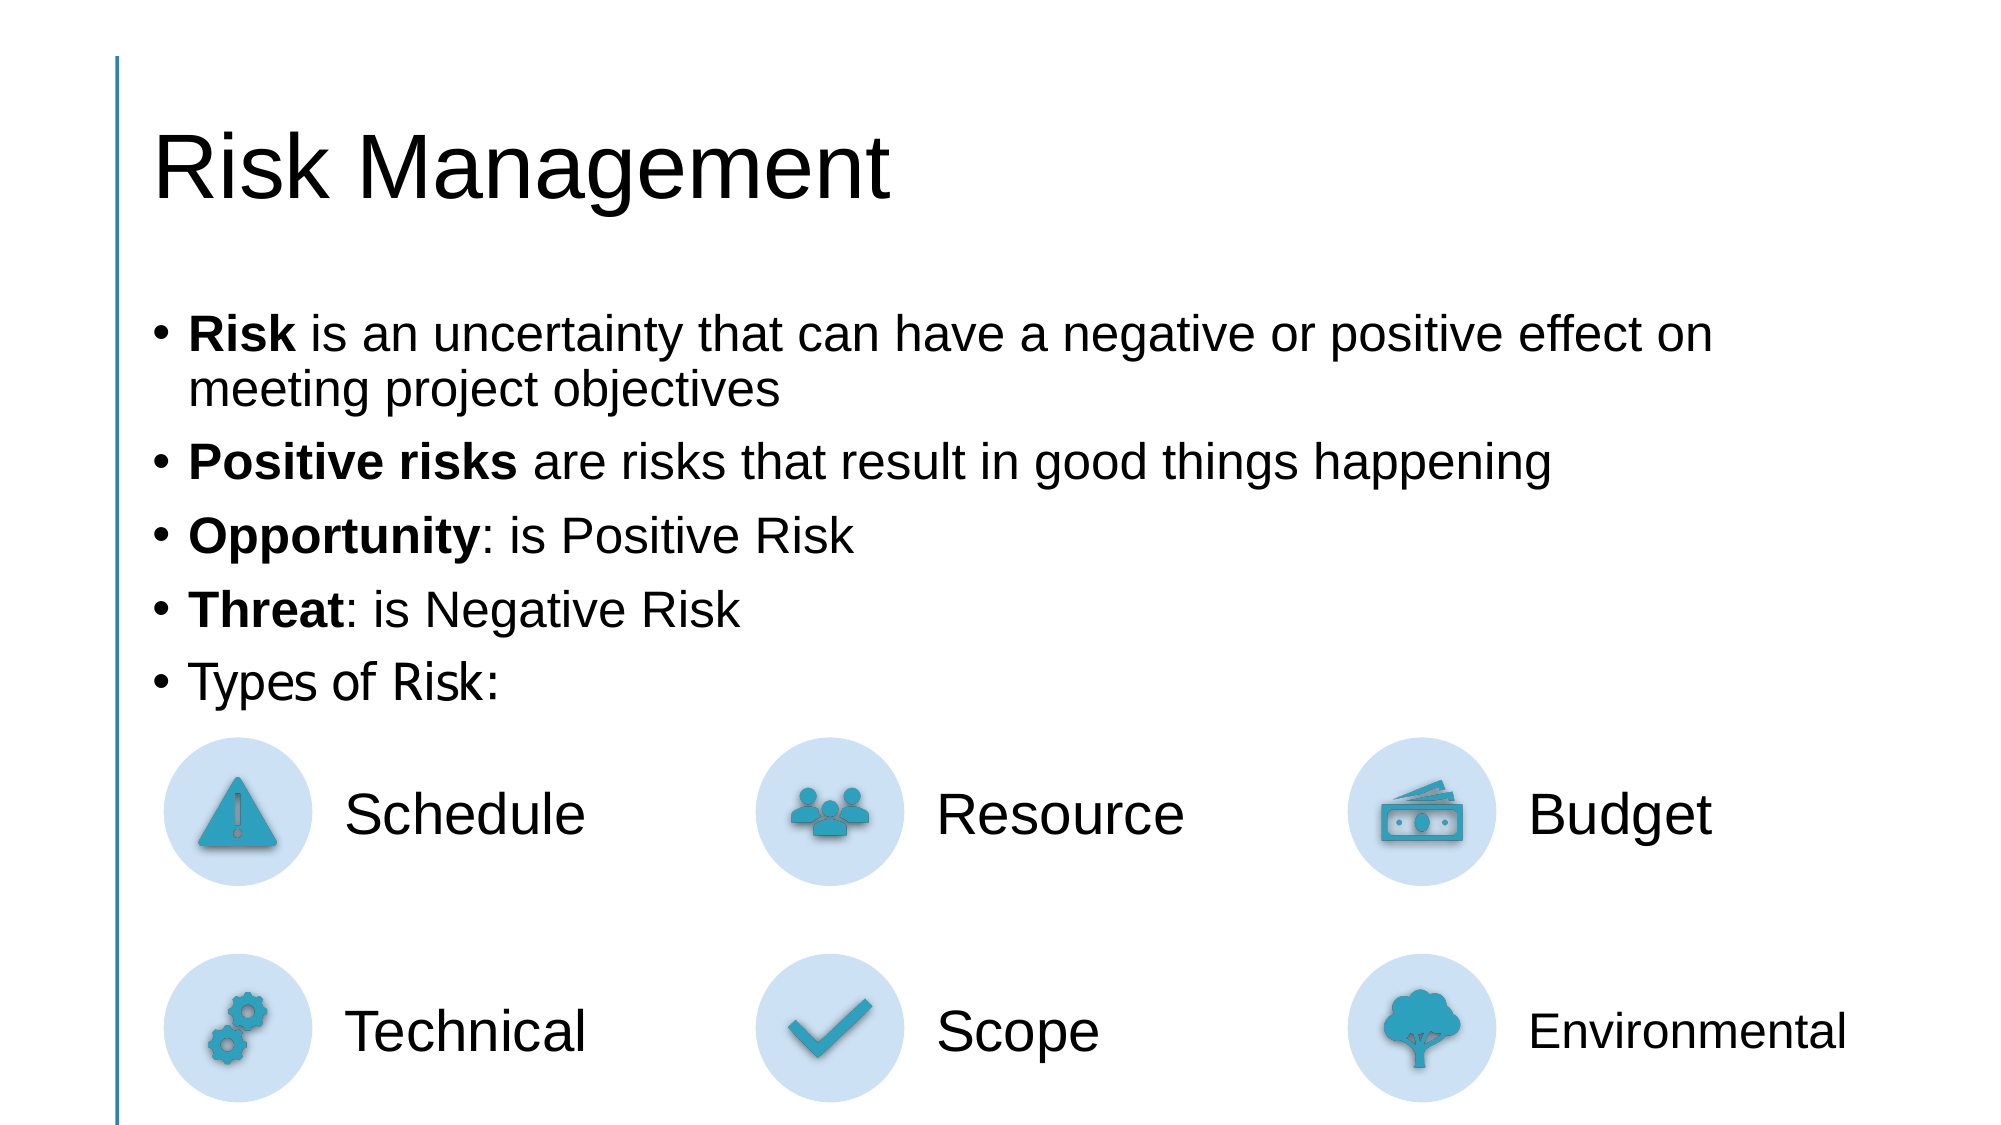

# Risk Management
Risk is an uncertainty that can have a negative or positive effect on meeting project objectives
Positive risks are risks that result in good things happening
Opportunity: is Positive Risk
Threat: is Negative Risk
Types of Risk:

Schedule
Resource
Budget
Technical
Scope
Environmental